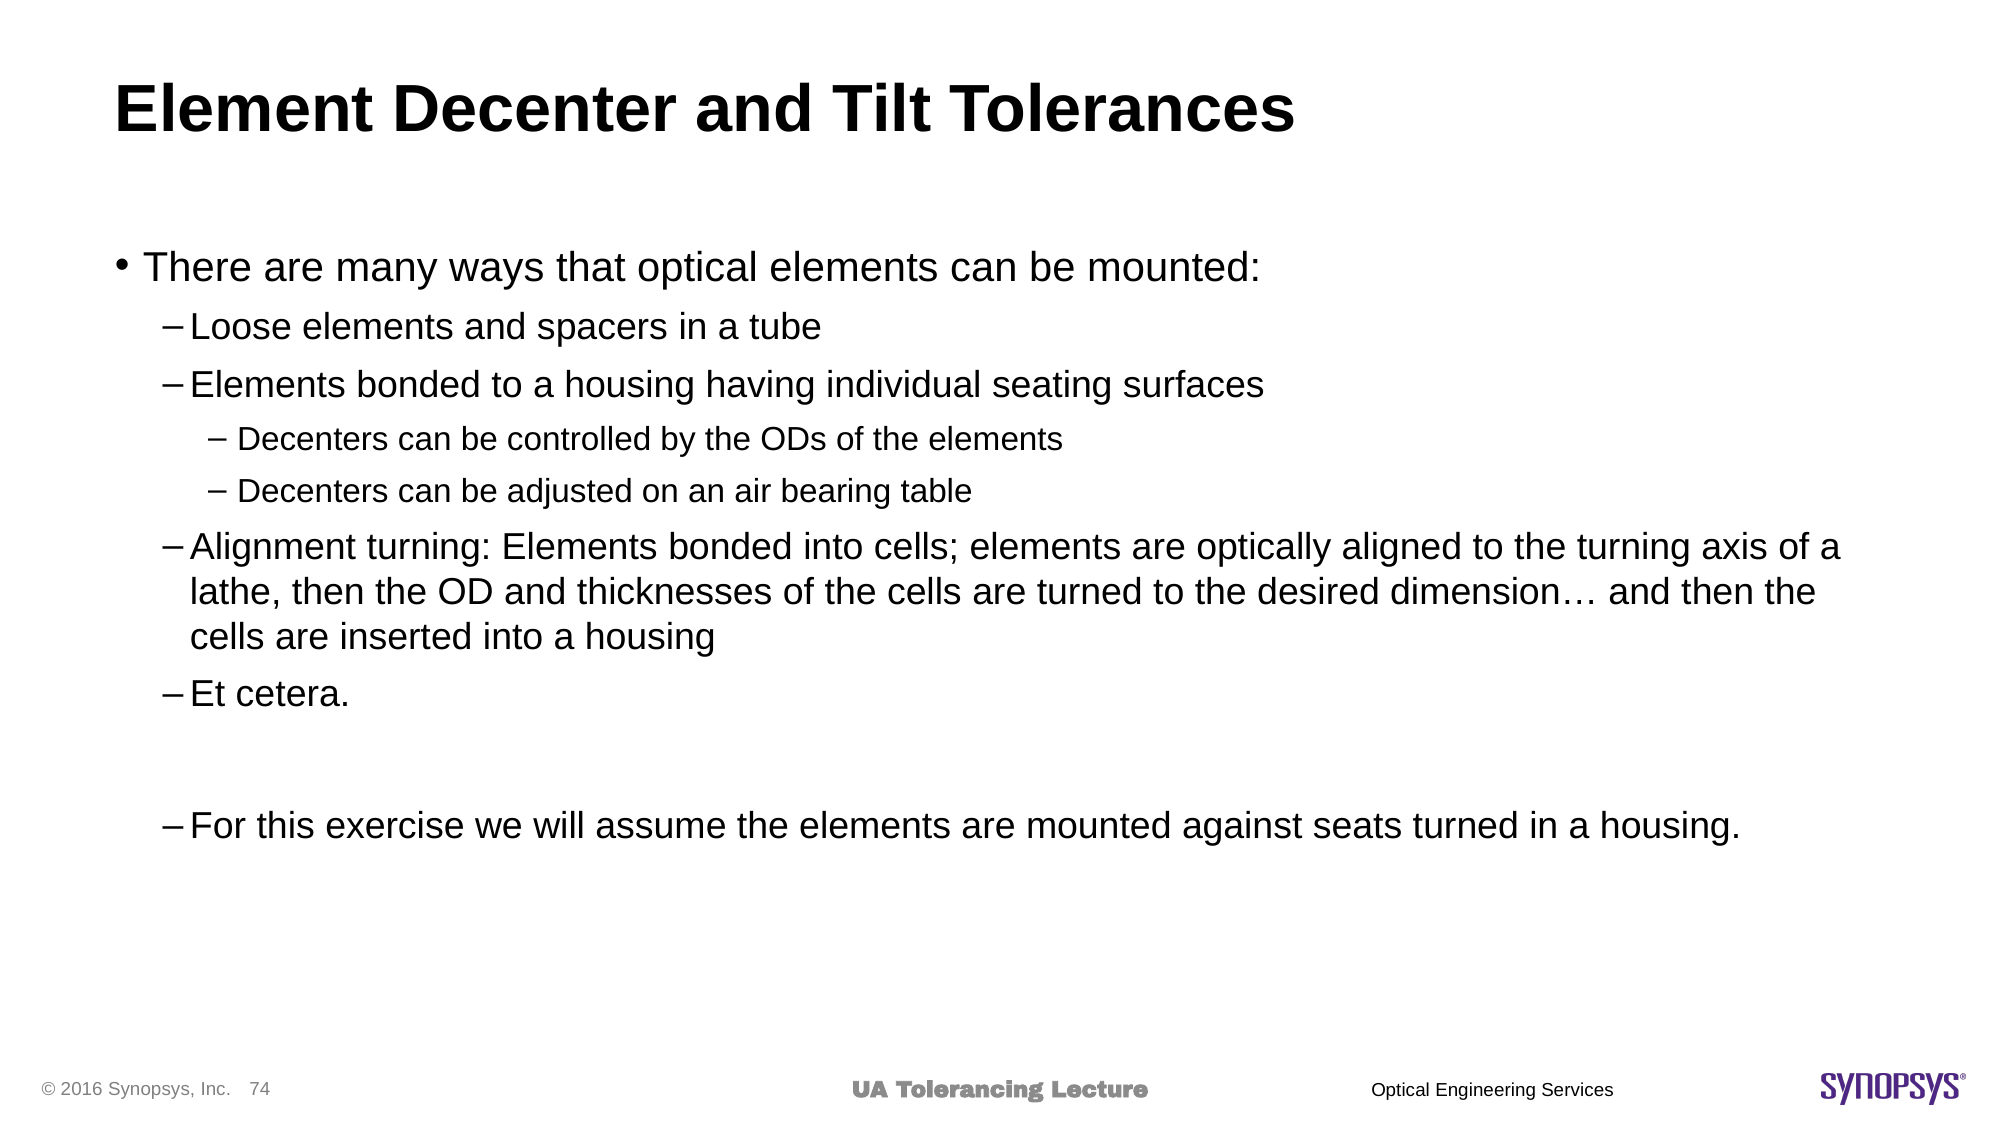

# Element Decenter and Tilt Tolerances
There are many ways that optical elements can be mounted:
Loose elements and spacers in a tube
Elements bonded to a housing having individual seating surfaces
Decenters can be controlled by the ODs of the elements
Decenters can be adjusted on an air bearing table
Alignment turning: Elements bonded into cells; elements are optically aligned to the turning axis of a lathe, then the OD and thicknesses of the cells are turned to the desired dimension… and then the cells are inserted into a housing
Et cetera.

For this exercise we will assume the elements are mounted against seats turned in a housing.
UA Tolerancing Lecture